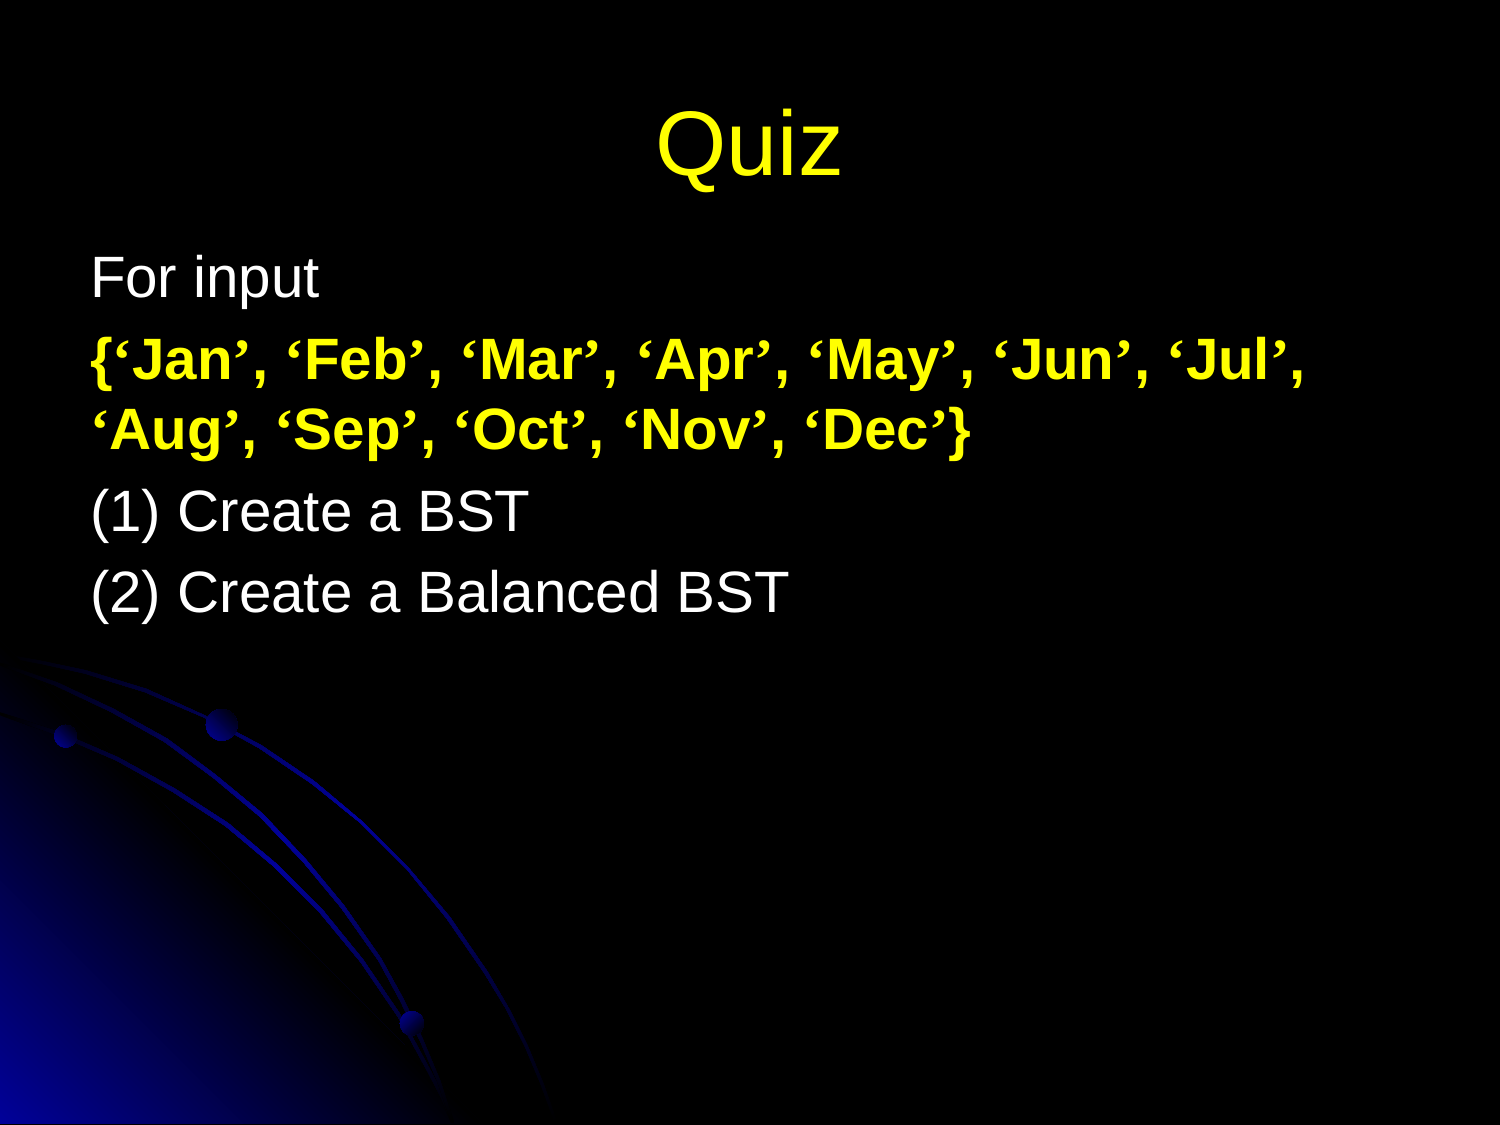

# Quiz
For input
{‘Jan’, ‘Feb’, ‘Mar’, ‘Apr’, ‘May’, ‘Jun’, ‘Jul’, ‘Aug’, ‘Sep’, ‘Oct’, ‘Nov’, ‘Dec’}
(1) Create a BST
(2) Create a Balanced BST